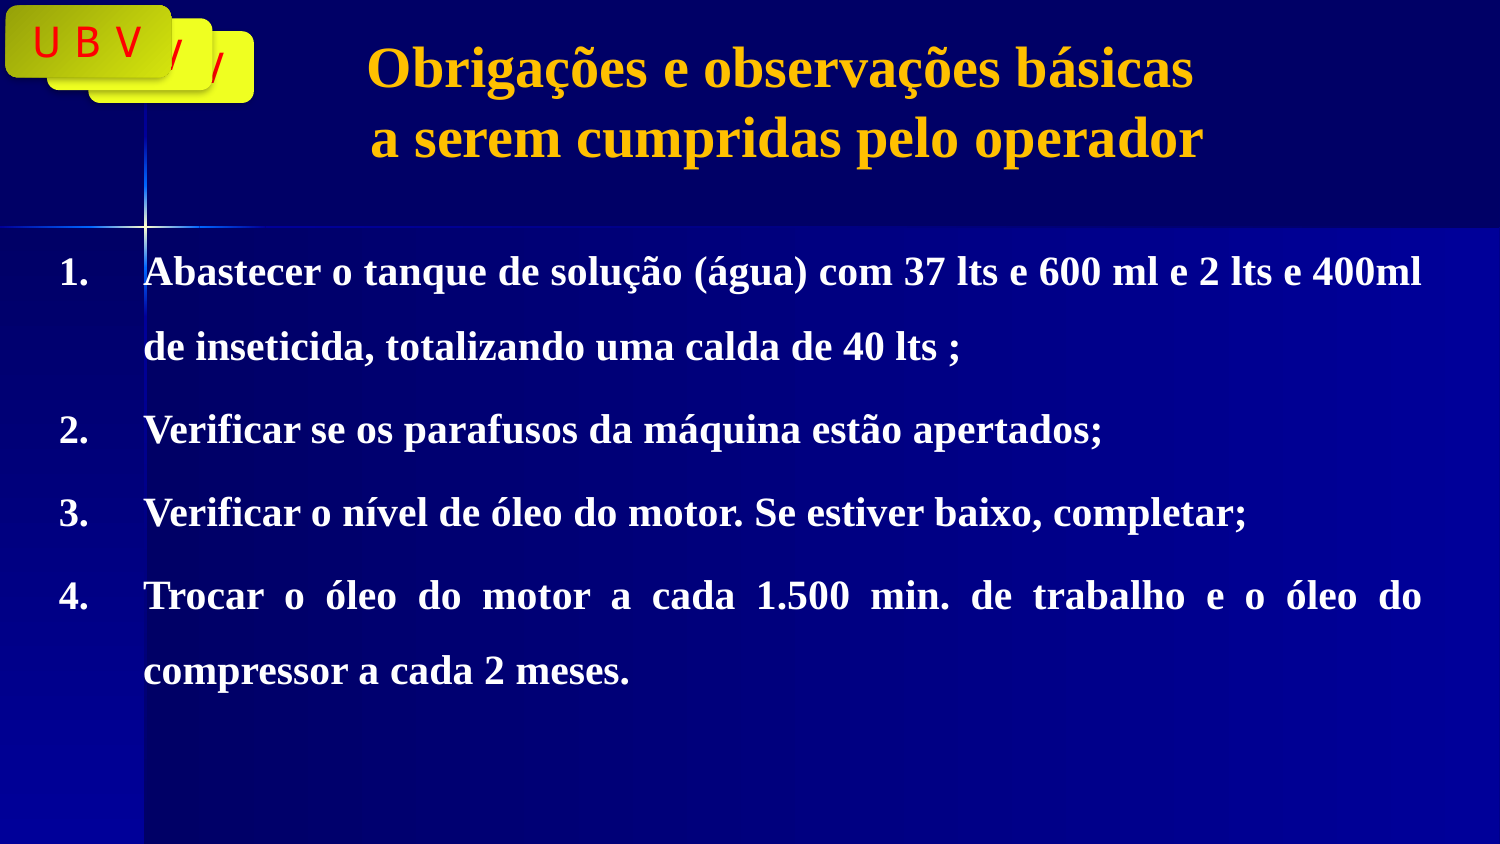

# Obrigações e observações básicas a serem cumpridas pelo operador
U B V
U B V
U B V
Abastecer o tanque de solução (água) com 37 lts e 600 ml e 2 lts e 400ml de inseticida, totalizando uma calda de 40 lts ;
Verificar se os parafusos da máquina estão apertados;
Verificar o nível de óleo do motor. Se estiver baixo, completar;
Trocar o óleo do motor a cada 1.500 min. de trabalho e o óleo do compressor a cada 2 meses.